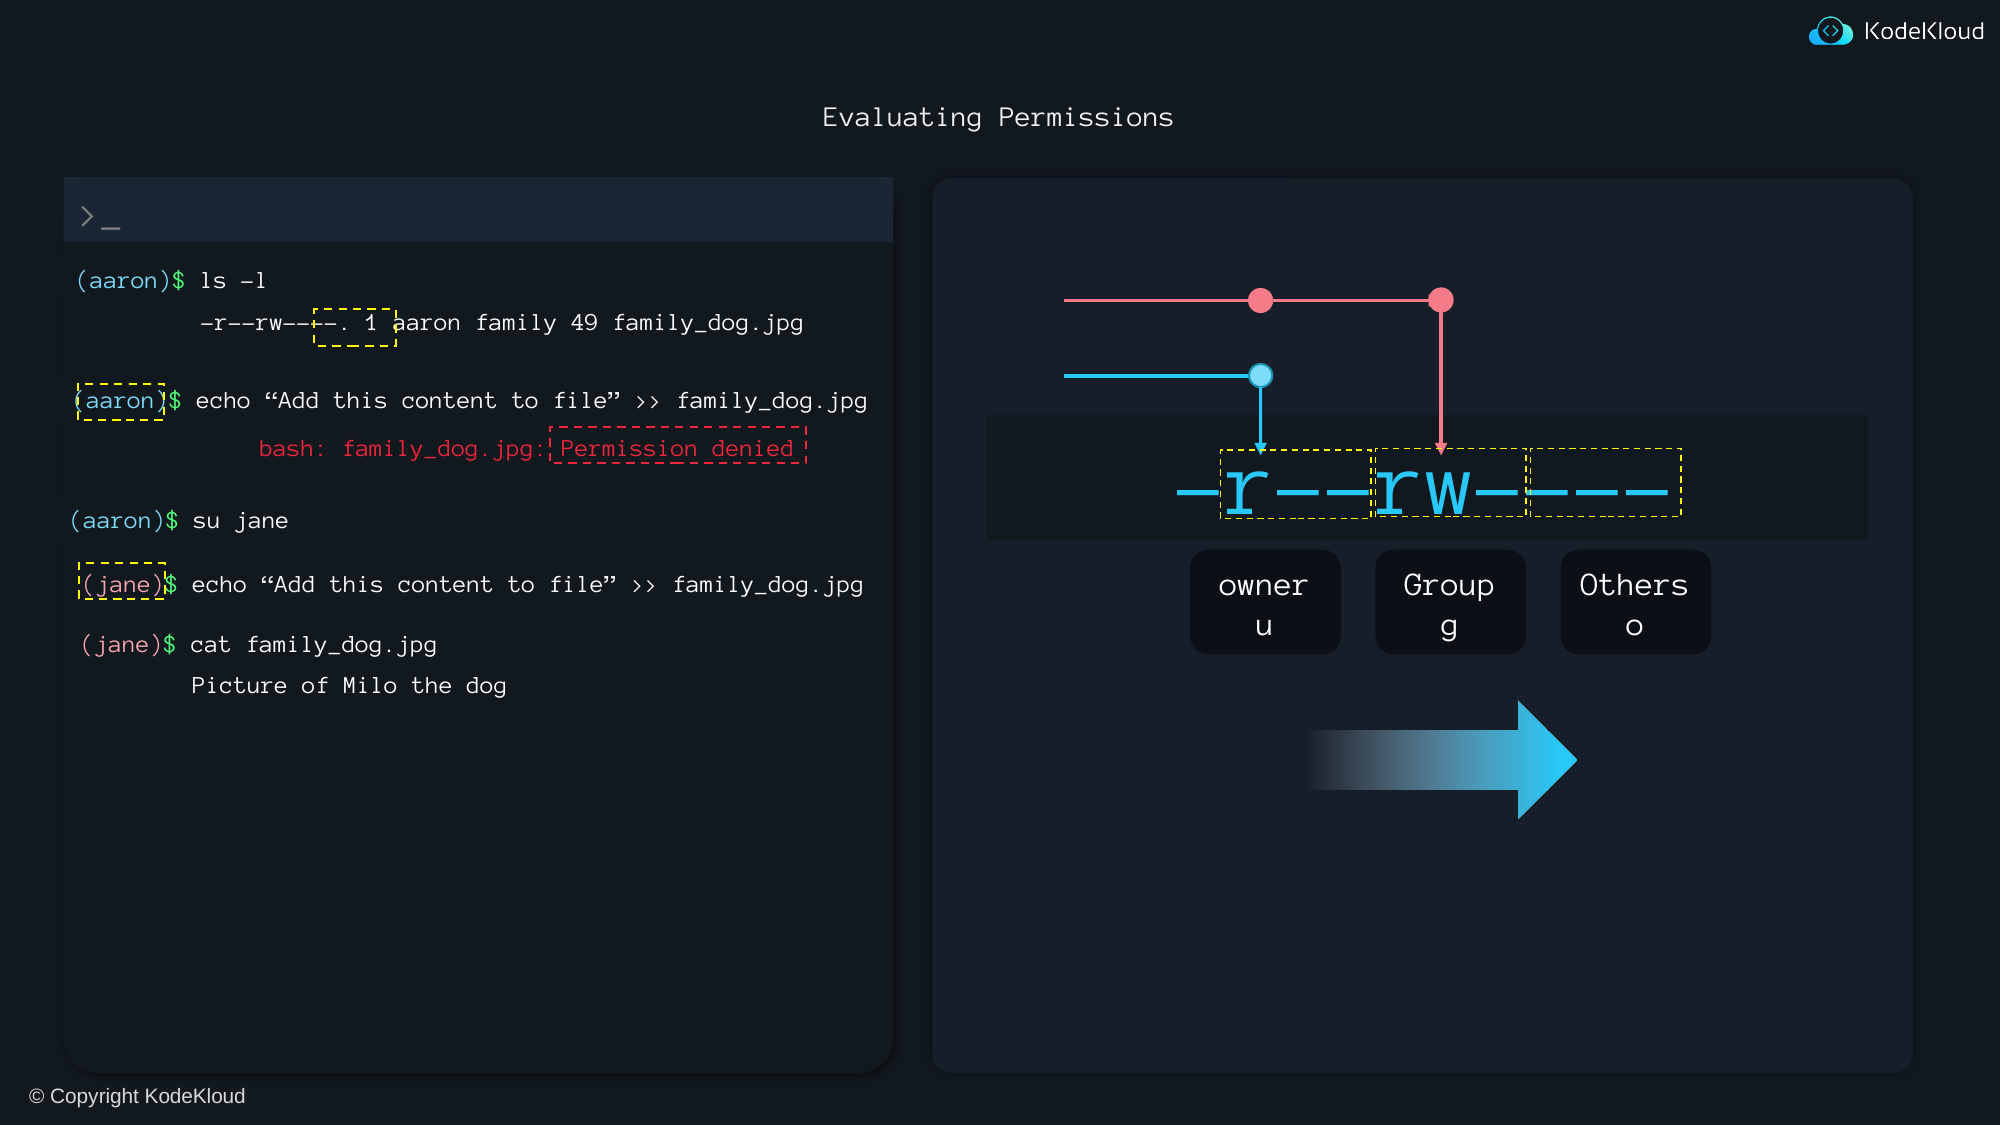

# Evaluating Permissions
(aaron)$ ls -l

-r--rw----. 1 aaron family 49 family_dog.jpg

(aaron)$ echo “Add this content to file” >> family_dog.jpg

-r--rw----
bash: family_dog.jpg: Permission denied

(aaron)$ su jane

owner
u

Group
g
Others
o
(jane)$ echo “Add this content to file” >> family_dog.jpg

(jane)$ cat family_dog.jpg
Picture of Milo the dog